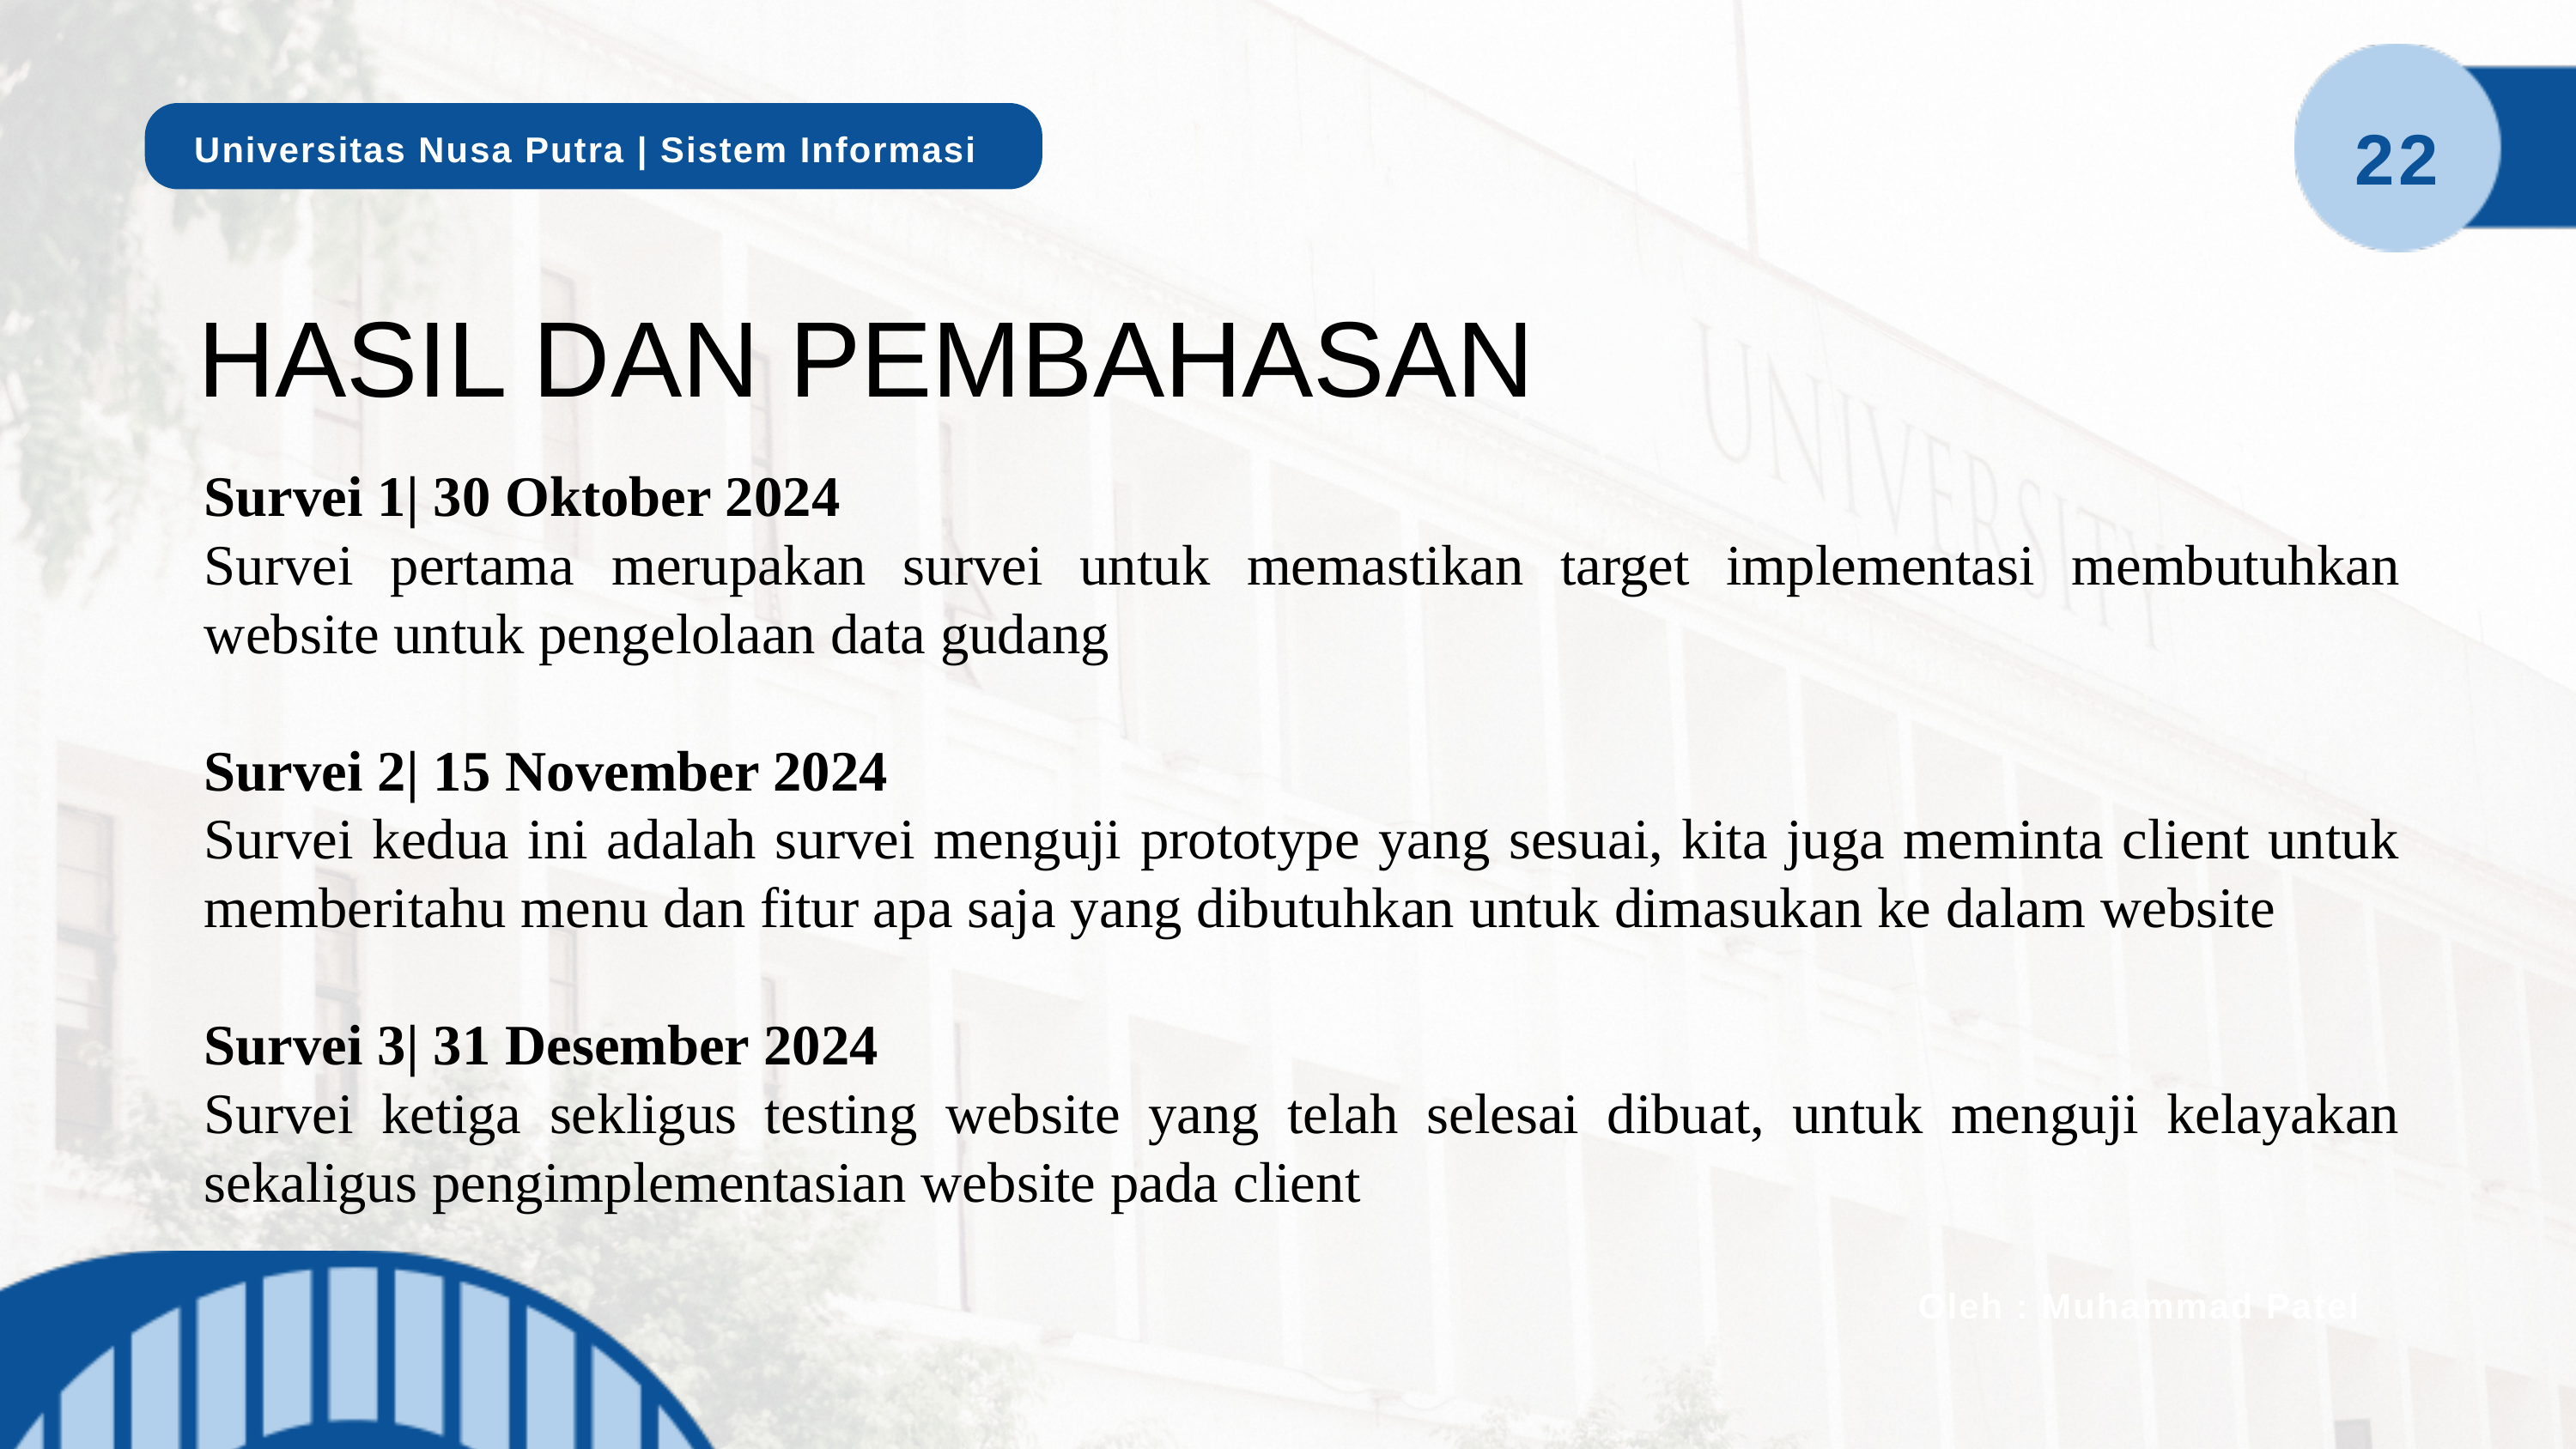

22

Universitas Nusa Putra | Sistem Informasi
HASIL DAN PEMBAHASAN
Survei 1| 30 Oktober 2024
Survei pertama merupakan survei untuk memastikan target implementasi membutuhkan website untuk pengelolaan data gudang

Survei 2| 15 November 2024
Survei kedua ini adalah survei menguji prototype yang sesuai, kita juga meminta client untuk memberitahu menu dan fitur apa saja yang dibutuhkan untuk dimasukan ke dalam website

Survei 3| 31 Desember 2024
Survei ketiga sekligus testing website yang telah selesai dibuat, untuk menguji kelayakan sekaligus pengimplementasian website pada client

Oleh : Muhammad Patel